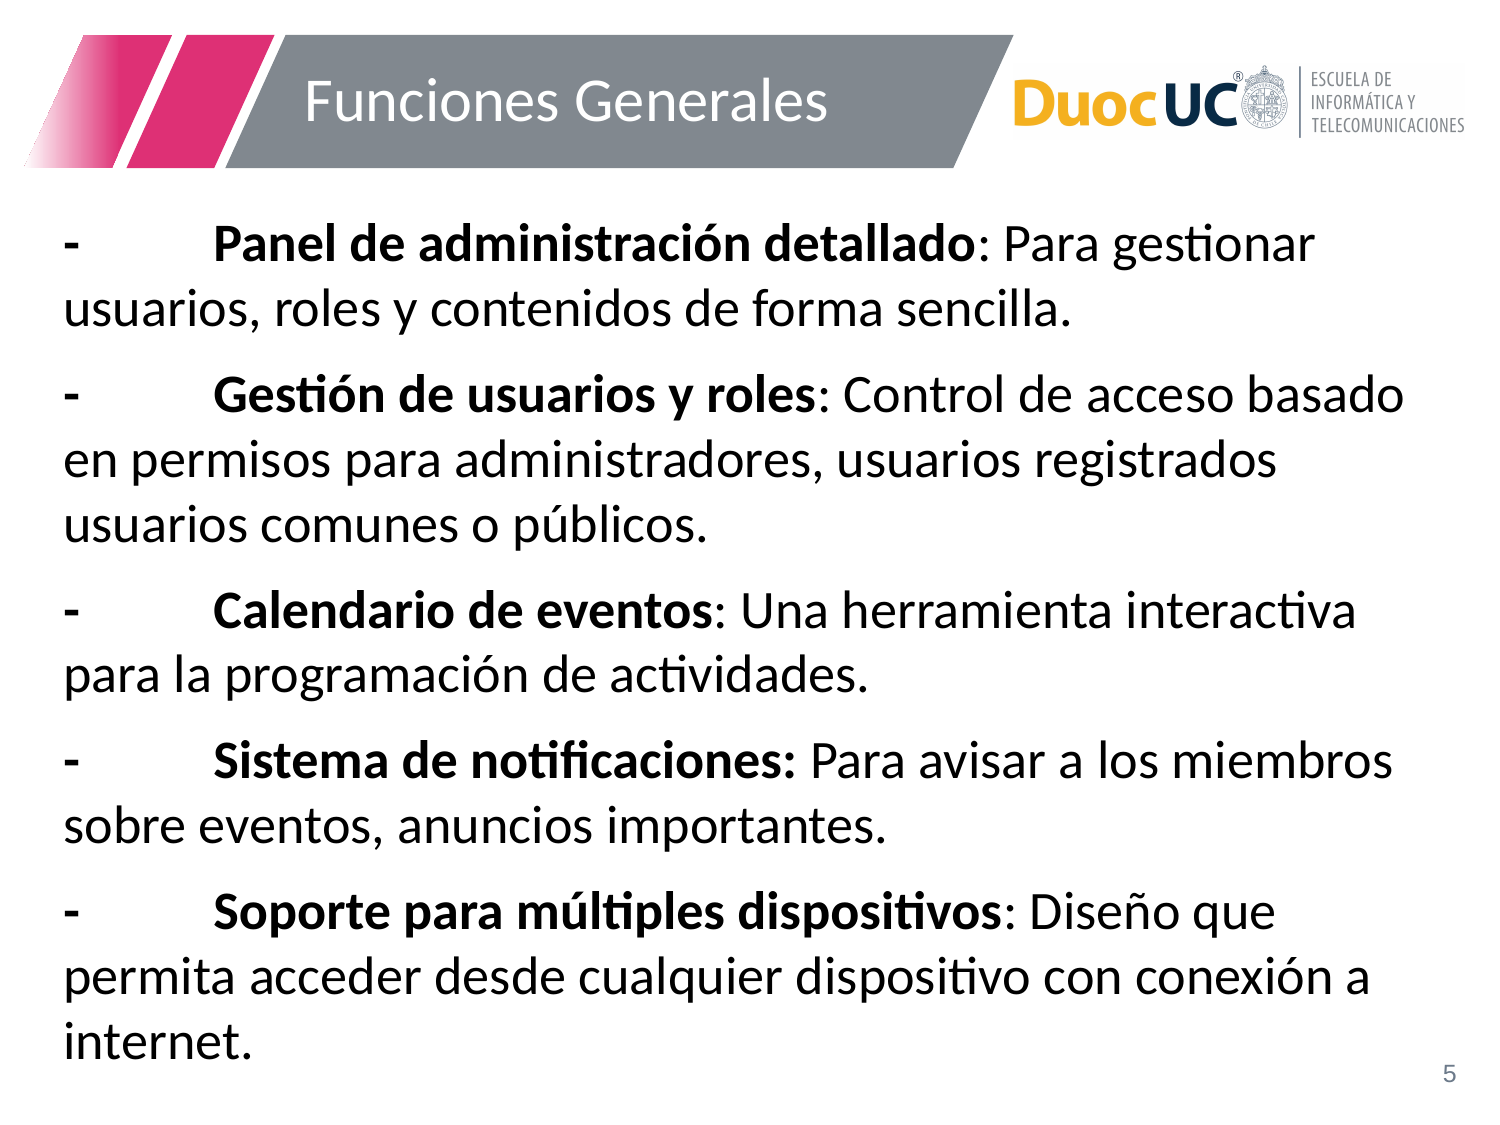

# Funciones Generales
-	Panel de administración detallado: Para gestionar usuarios, roles y contenidos de forma sencilla.
-	Gestión de usuarios y roles: Control de acceso basado en permisos para administradores, usuarios registrados usuarios comunes o públicos.
-	Calendario de eventos: Una herramienta interactiva para la programación de actividades.
-	Sistema de notificaciones: Para avisar a los miembros sobre eventos, anuncios importantes.
-	Soporte para múltiples dispositivos: Diseño que permita acceder desde cualquier dispositivo con conexión a internet.